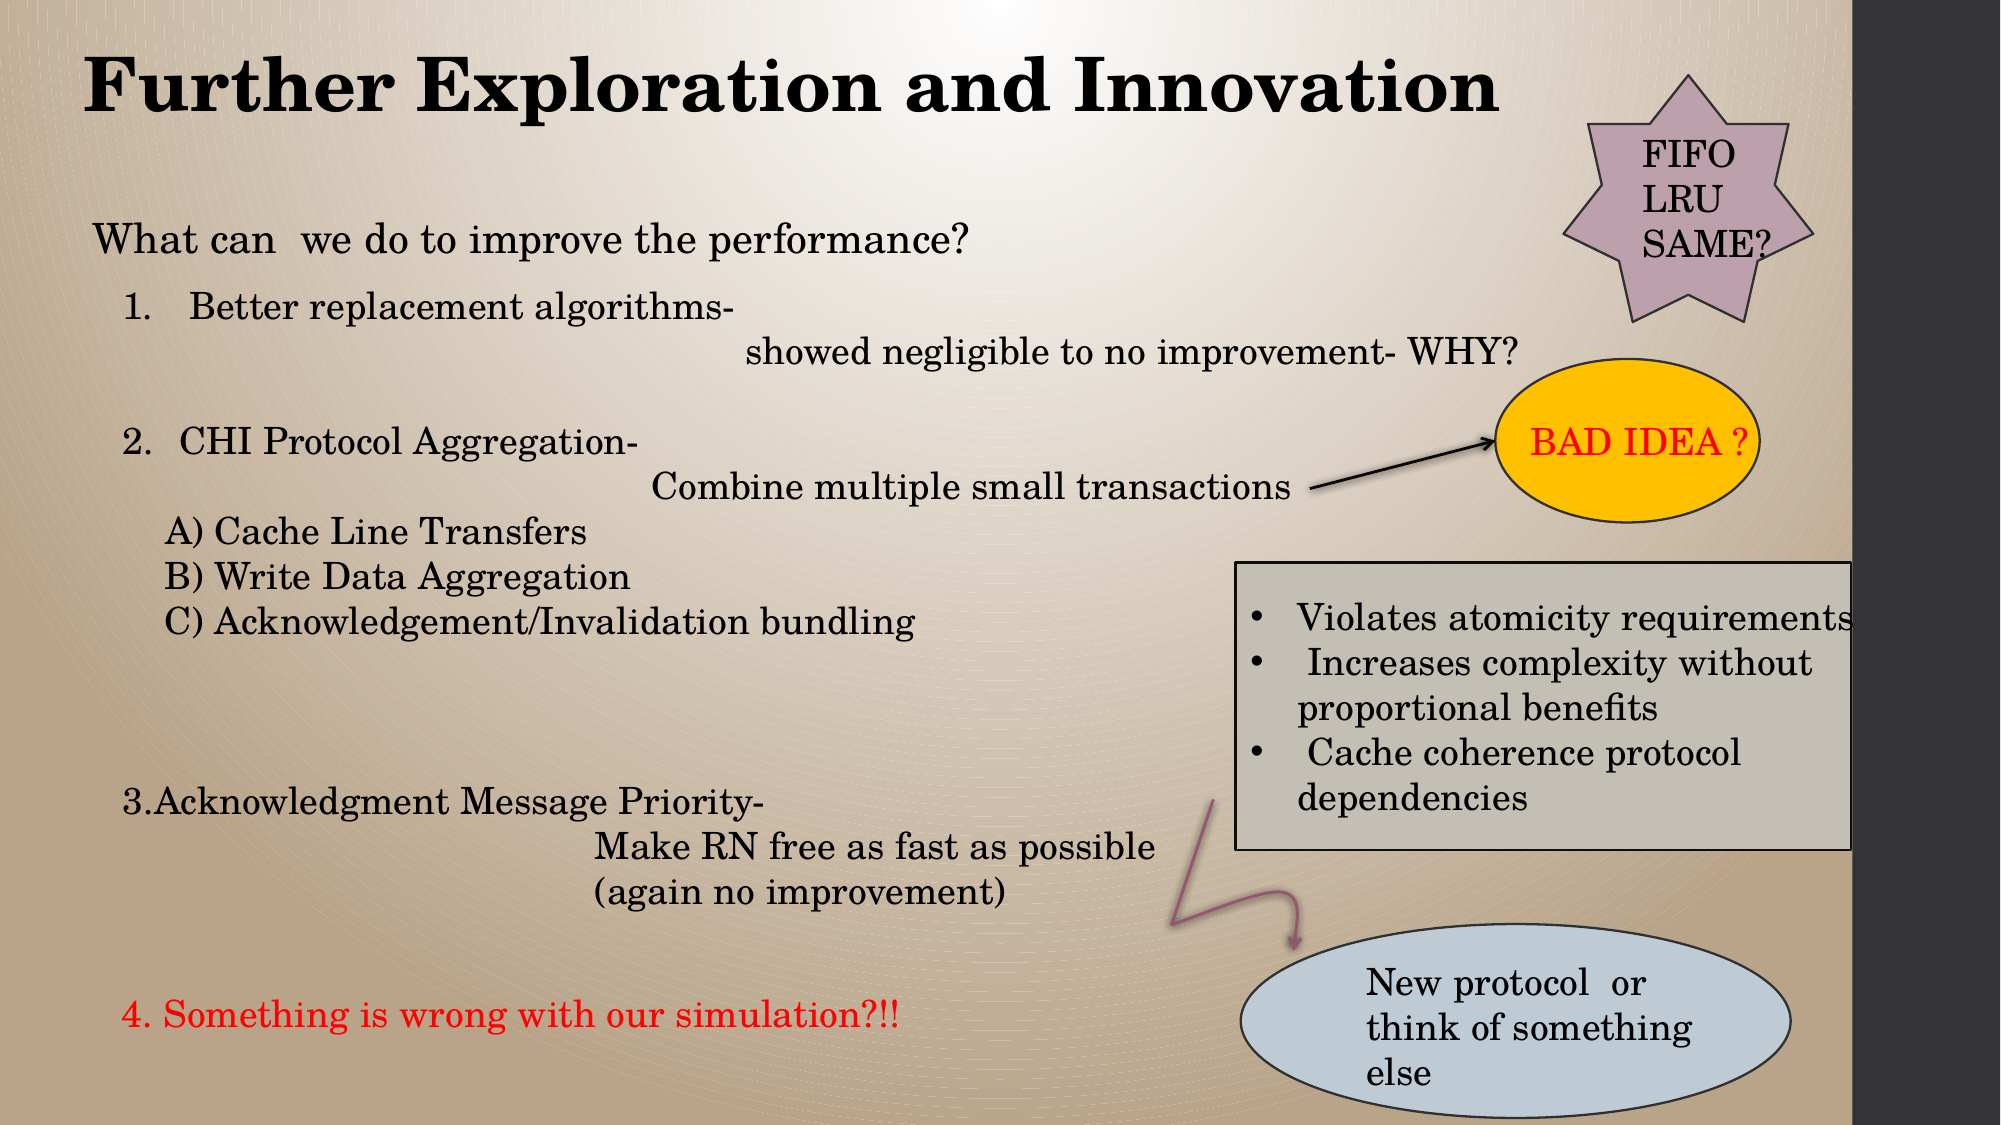

Further Exploration and Innovation

FIFO
LRU
SAME?
What can  we do to improve the performance?
 Better replacement algorithms-
                                                      showed negligible to no improvement- WHY?

CHI Protocol Aggregation-
                                             Combine multiple small transactions
    A) Cache Line Transfers
    B) Write Data Aggregation
    C) Acknowledgement/Invalidation bundling

3.Acknowledgment Message Priority-
                                             Make RN free as fast as possible
                                             (again no improvement)

BAD IDEA ?

Violates atomicity requirements
 Increases complexity without proportional benefits
 Cache coherence protocol dependencies

4. Something is wrong with our simulation?!!
New protocol  or
think of something else